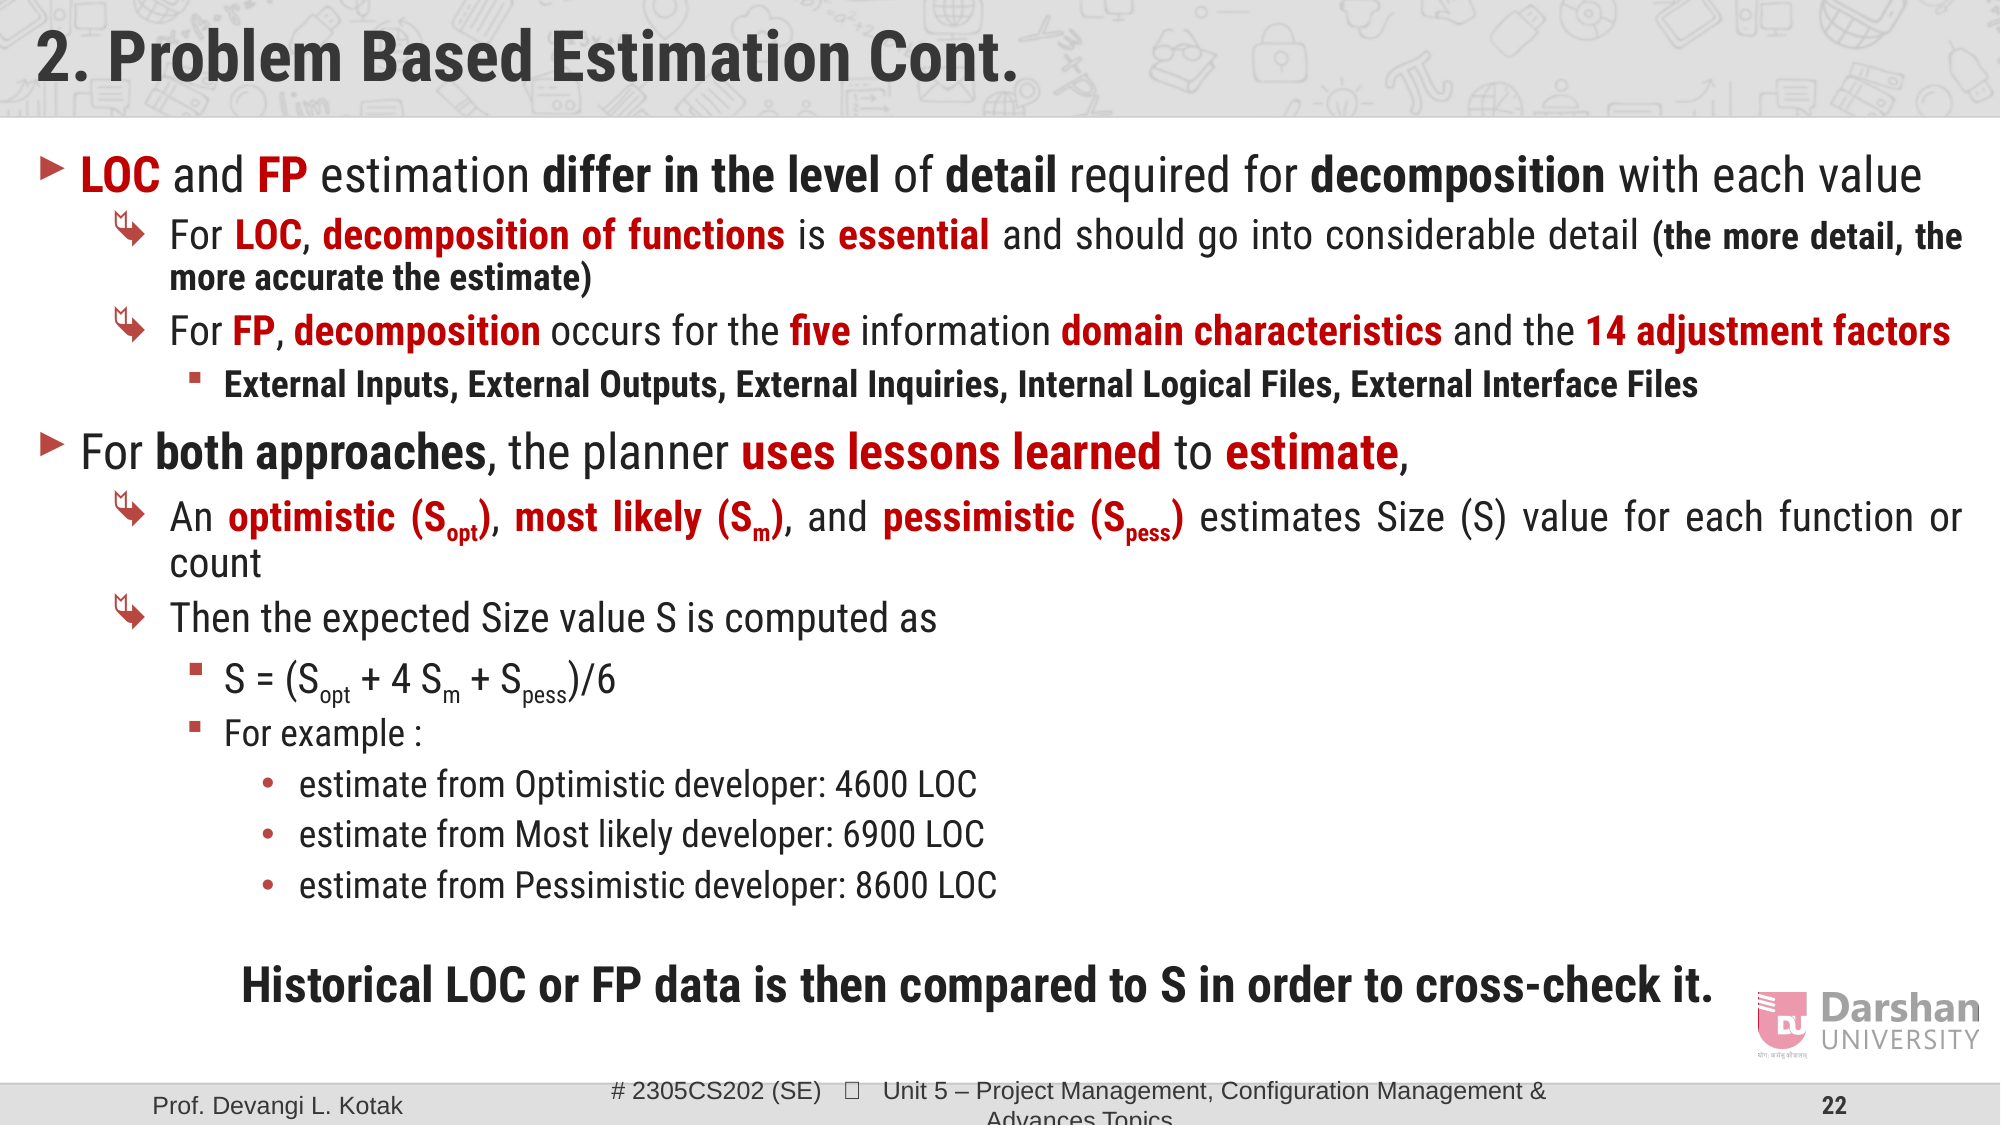

# 2. Problem Based Estimation Cont.
LOC and FP estimation differ in the level of detail required for decomposition with each value
For LOC, decomposition of functions is essential and should go into considerable detail (the more detail, the more accurate the estimate)
For FP, decomposition occurs for the five information domain characteristics and the 14 adjustment factors
External Inputs, External Outputs, External Inquiries, Internal Logical Files, External Interface Files
For both approaches, the planner uses lessons learned to estimate,
An optimistic (Sopt), most likely (Sm), and pessimistic (Spess) estimates Size (S) value for each function or count
Then the expected Size value S is computed as
S = (Sopt + 4 Sm + Spess)/6
For example :
estimate from Optimistic developer: 4600 LOC
estimate from Most likely developer: 6900 LOC
estimate from Pessimistic developer: 8600 LOC

Historical LOC or FP data is then compared to S in order to cross-check it.